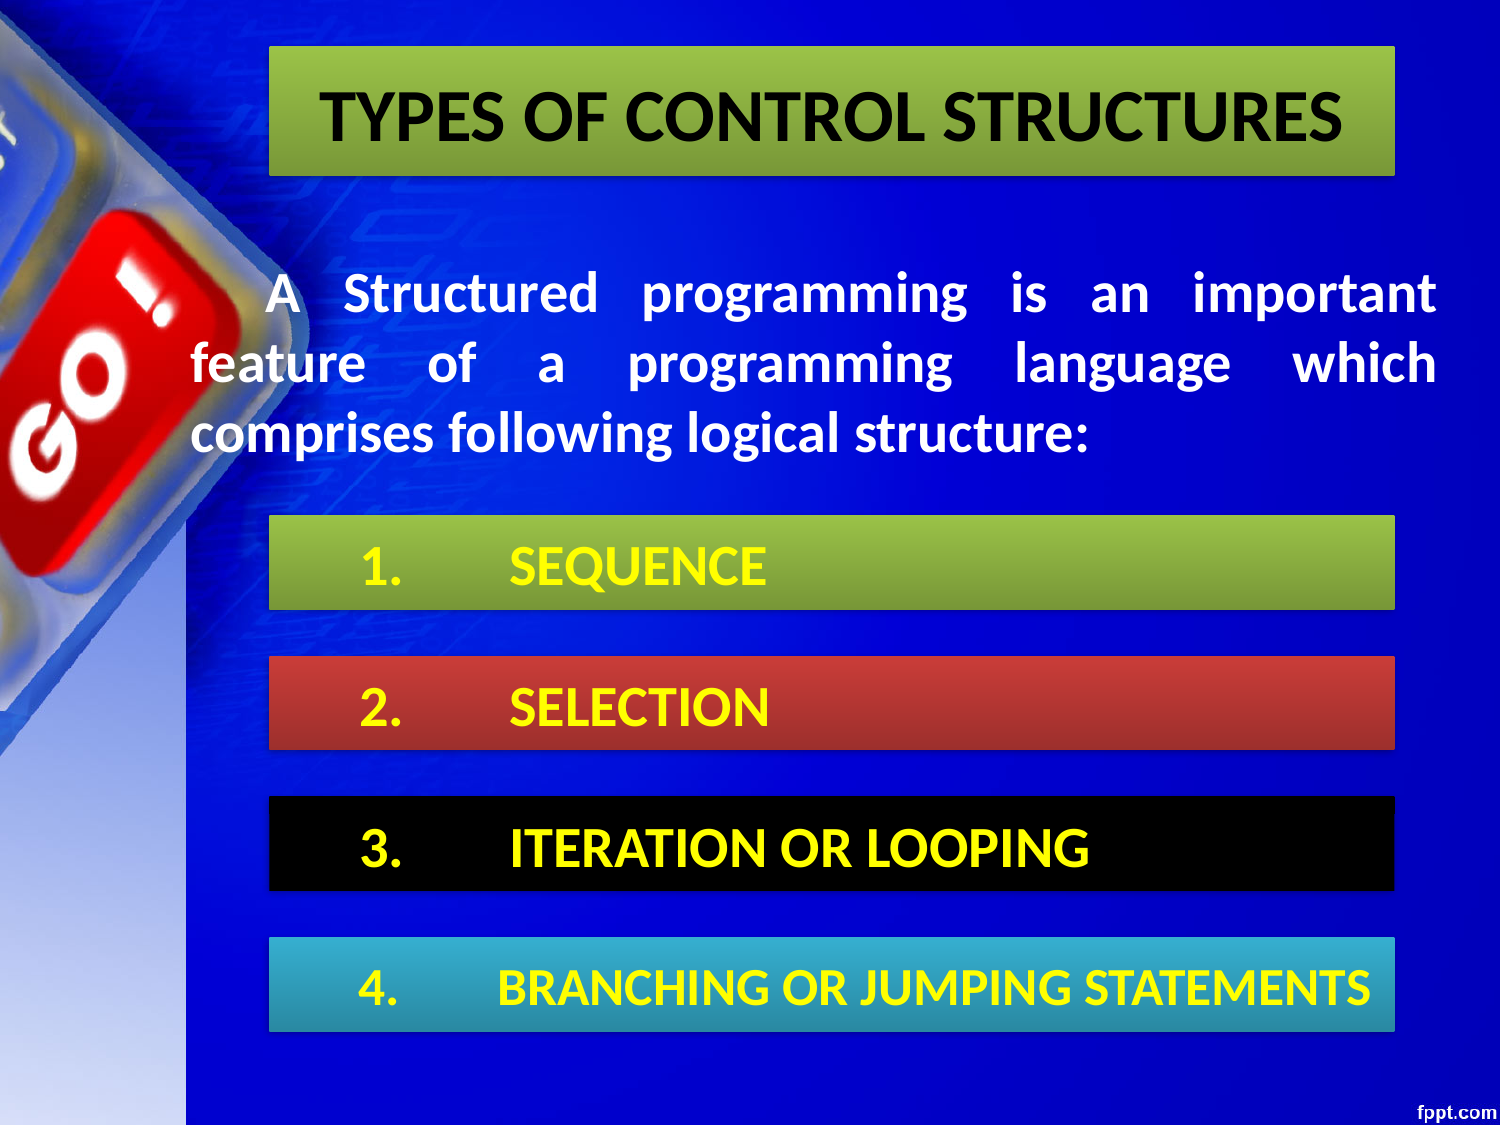

# TYPES OF CONTROL STRUCTURES
A Structured programming is an important feature of a programming language which comprises following logical structure:
1.	SEQUENCE
2.	SELECTION
3.	ITERATION OR LOOPING
4.	BRANCHING OR JUMPING STATEMENTS